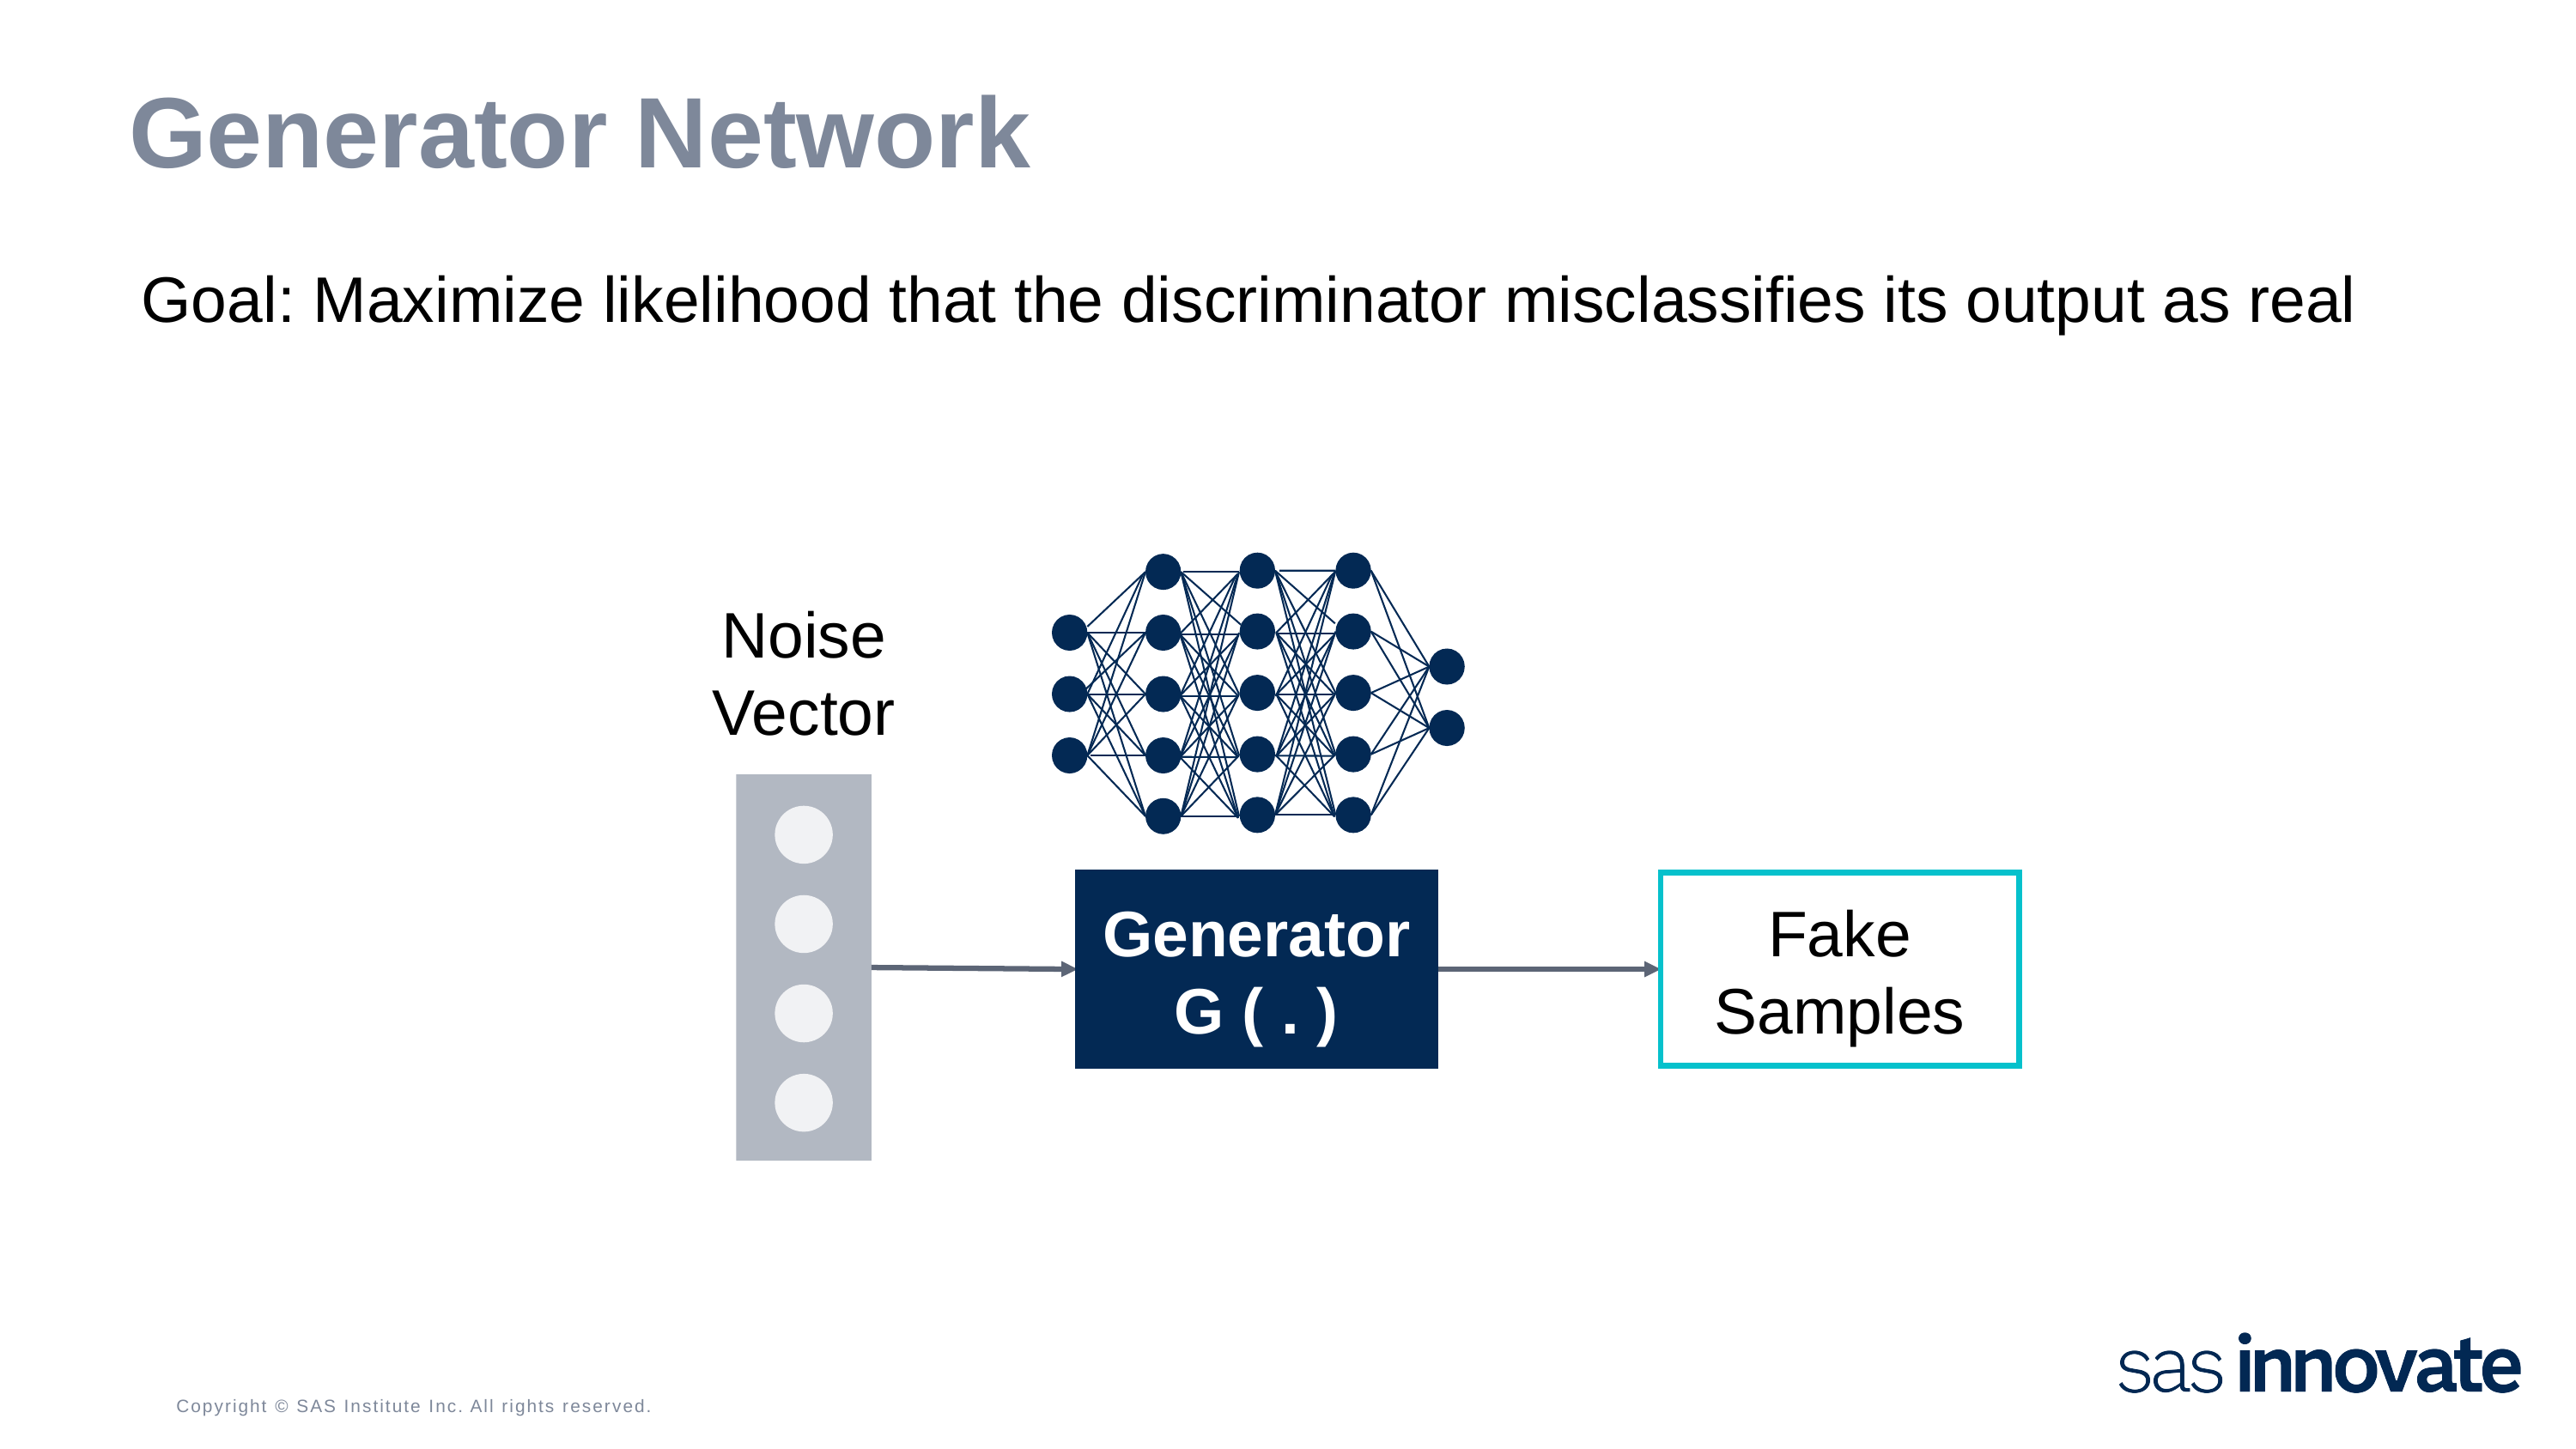

# Generator Network
Goal: Maximize likelihood that the discriminator misclassifies its output as real

Noise Vector

Generator
G ( . )
Fake Samples